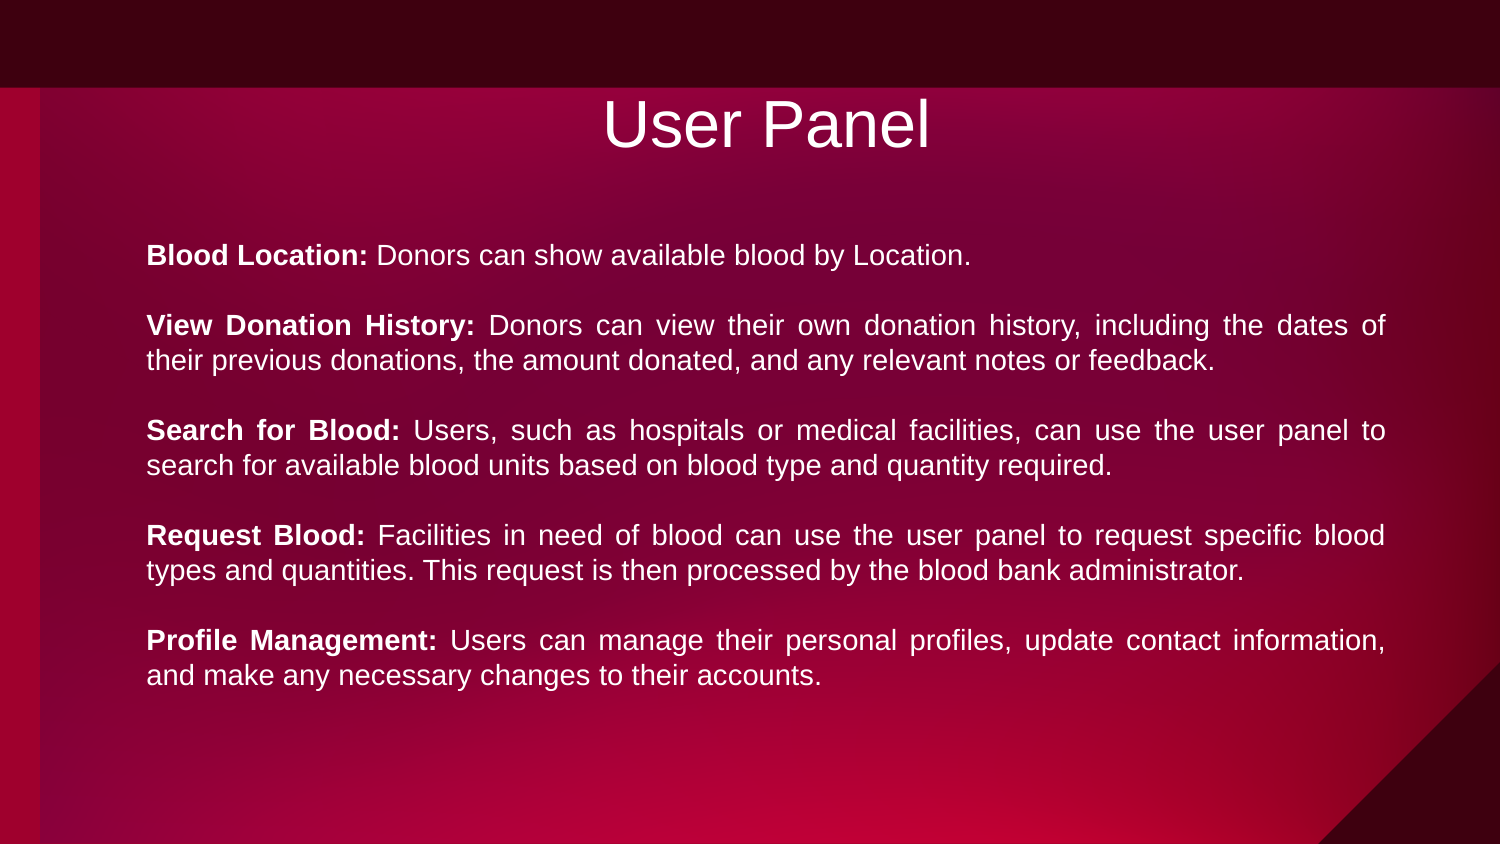

User Panel
Blood Location: Donors can show available blood by Location.

View Donation History: Donors can view their own donation history, including the dates of their previous donations, the amount donated, and any relevant notes or feedback.

Search for Blood: Users, such as hospitals or medical facilities, can use the user panel to search for available blood units based on blood type and quantity required.

Request Blood: Facilities in need of blood can use the user panel to request specific blood types and quantities. This request is then processed by the blood bank administrator.

Profile Management: Users can manage their personal profiles, update contact information, and make any necessary changes to their accounts.